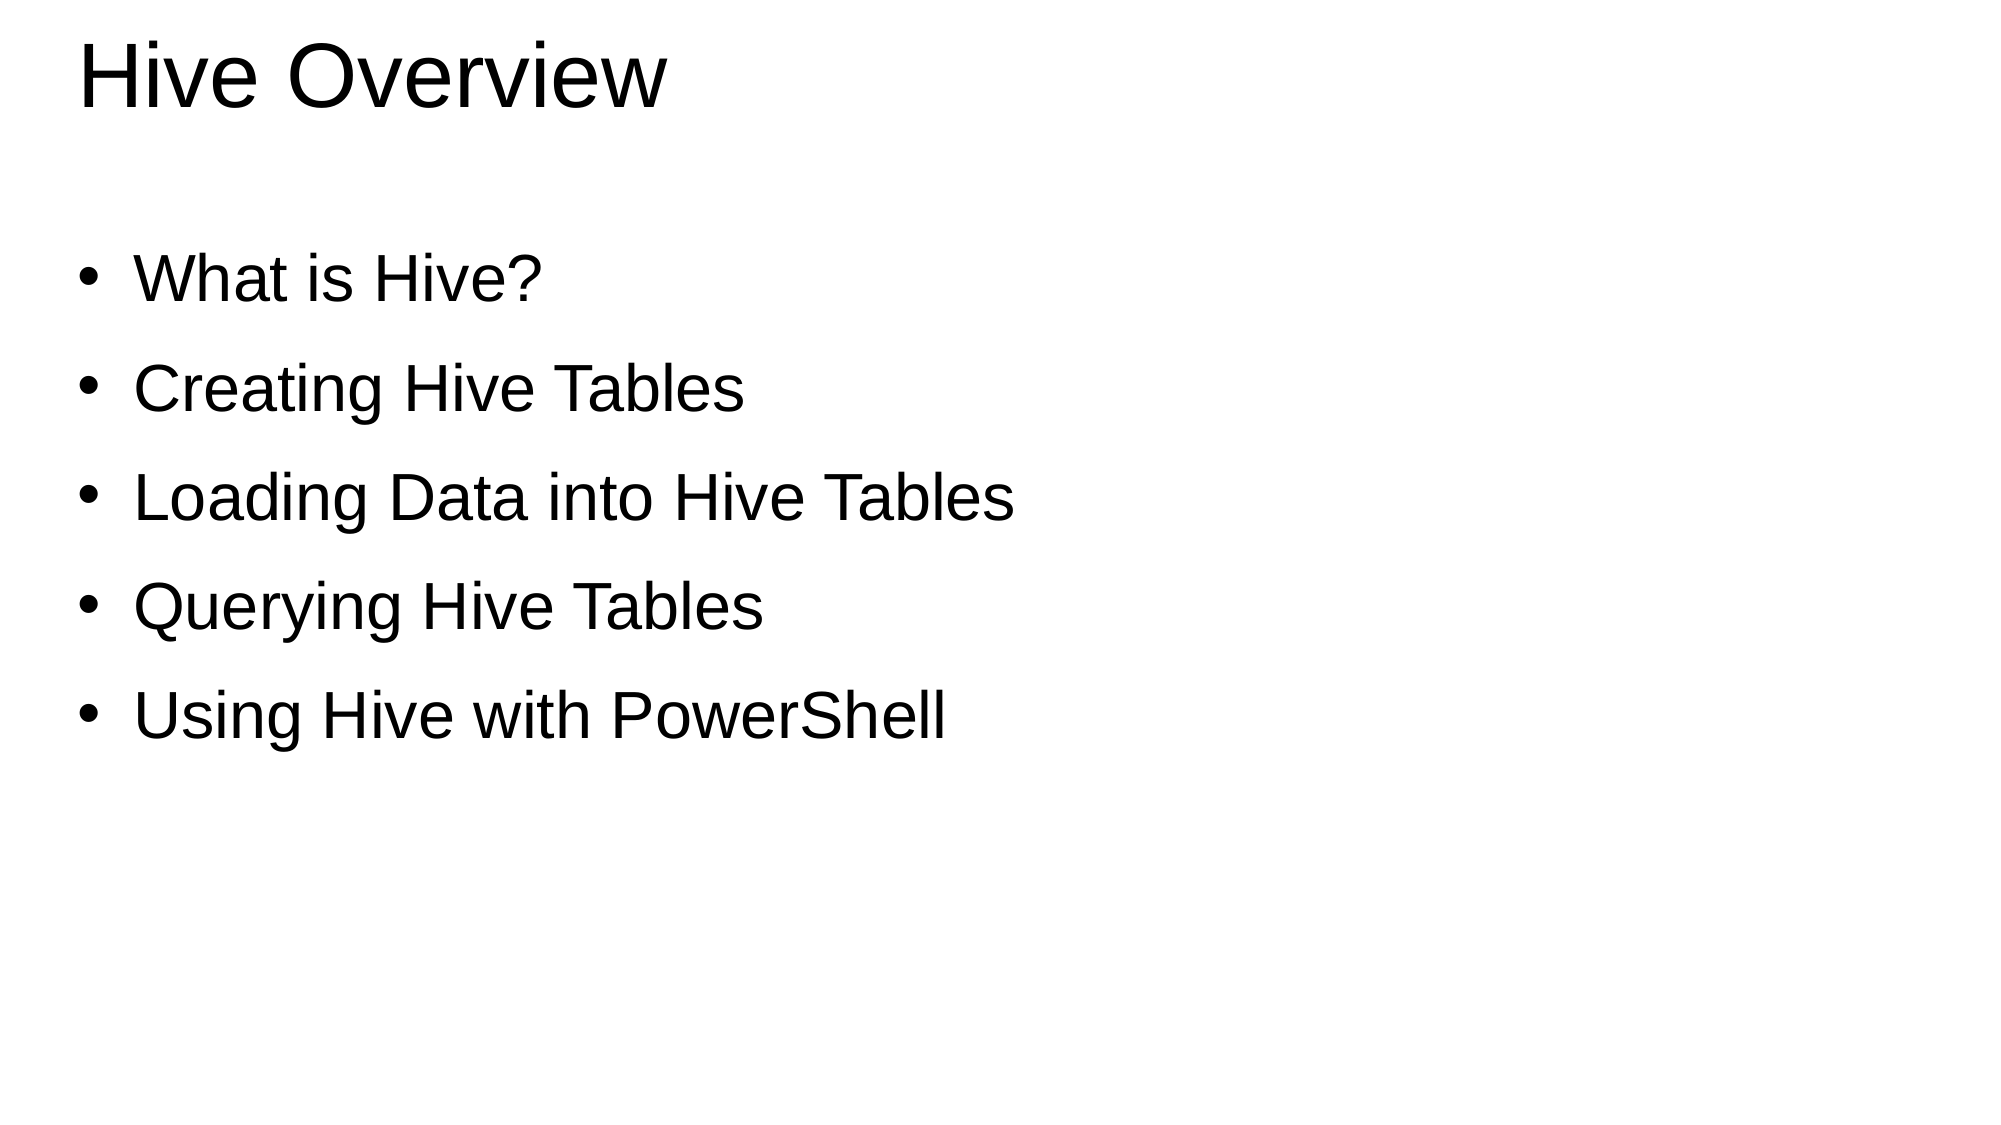

# Hive Overview
What is Hive?
Creating Hive Tables
Loading Data into Hive Tables
Querying Hive Tables
Using Hive with PowerShell